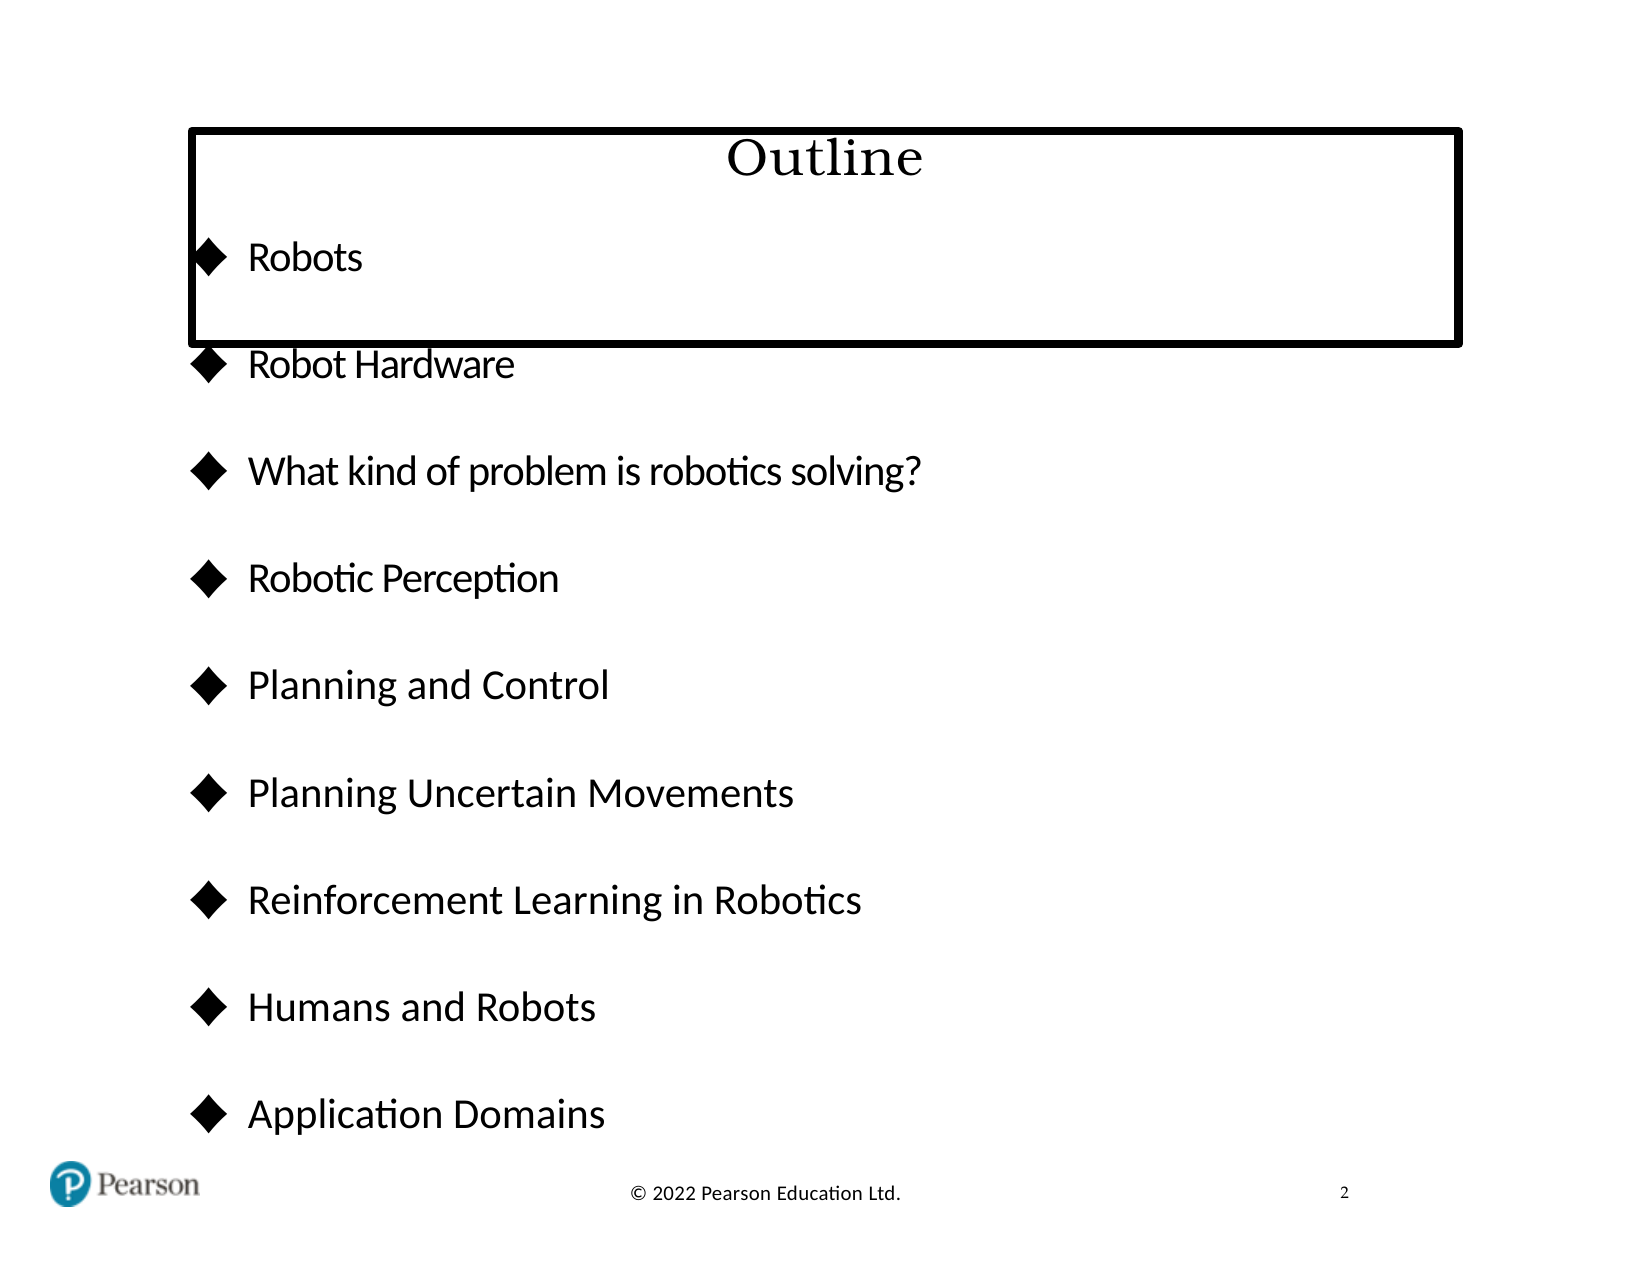

# Outline
Robots

Robot Hardware

What kind of problem is robotics solving?

Robotic Perception

Planning and Control

Planning Uncertain Movements

Reinforcement Learning in Robotics

Humans and Robots

Application Domains
2